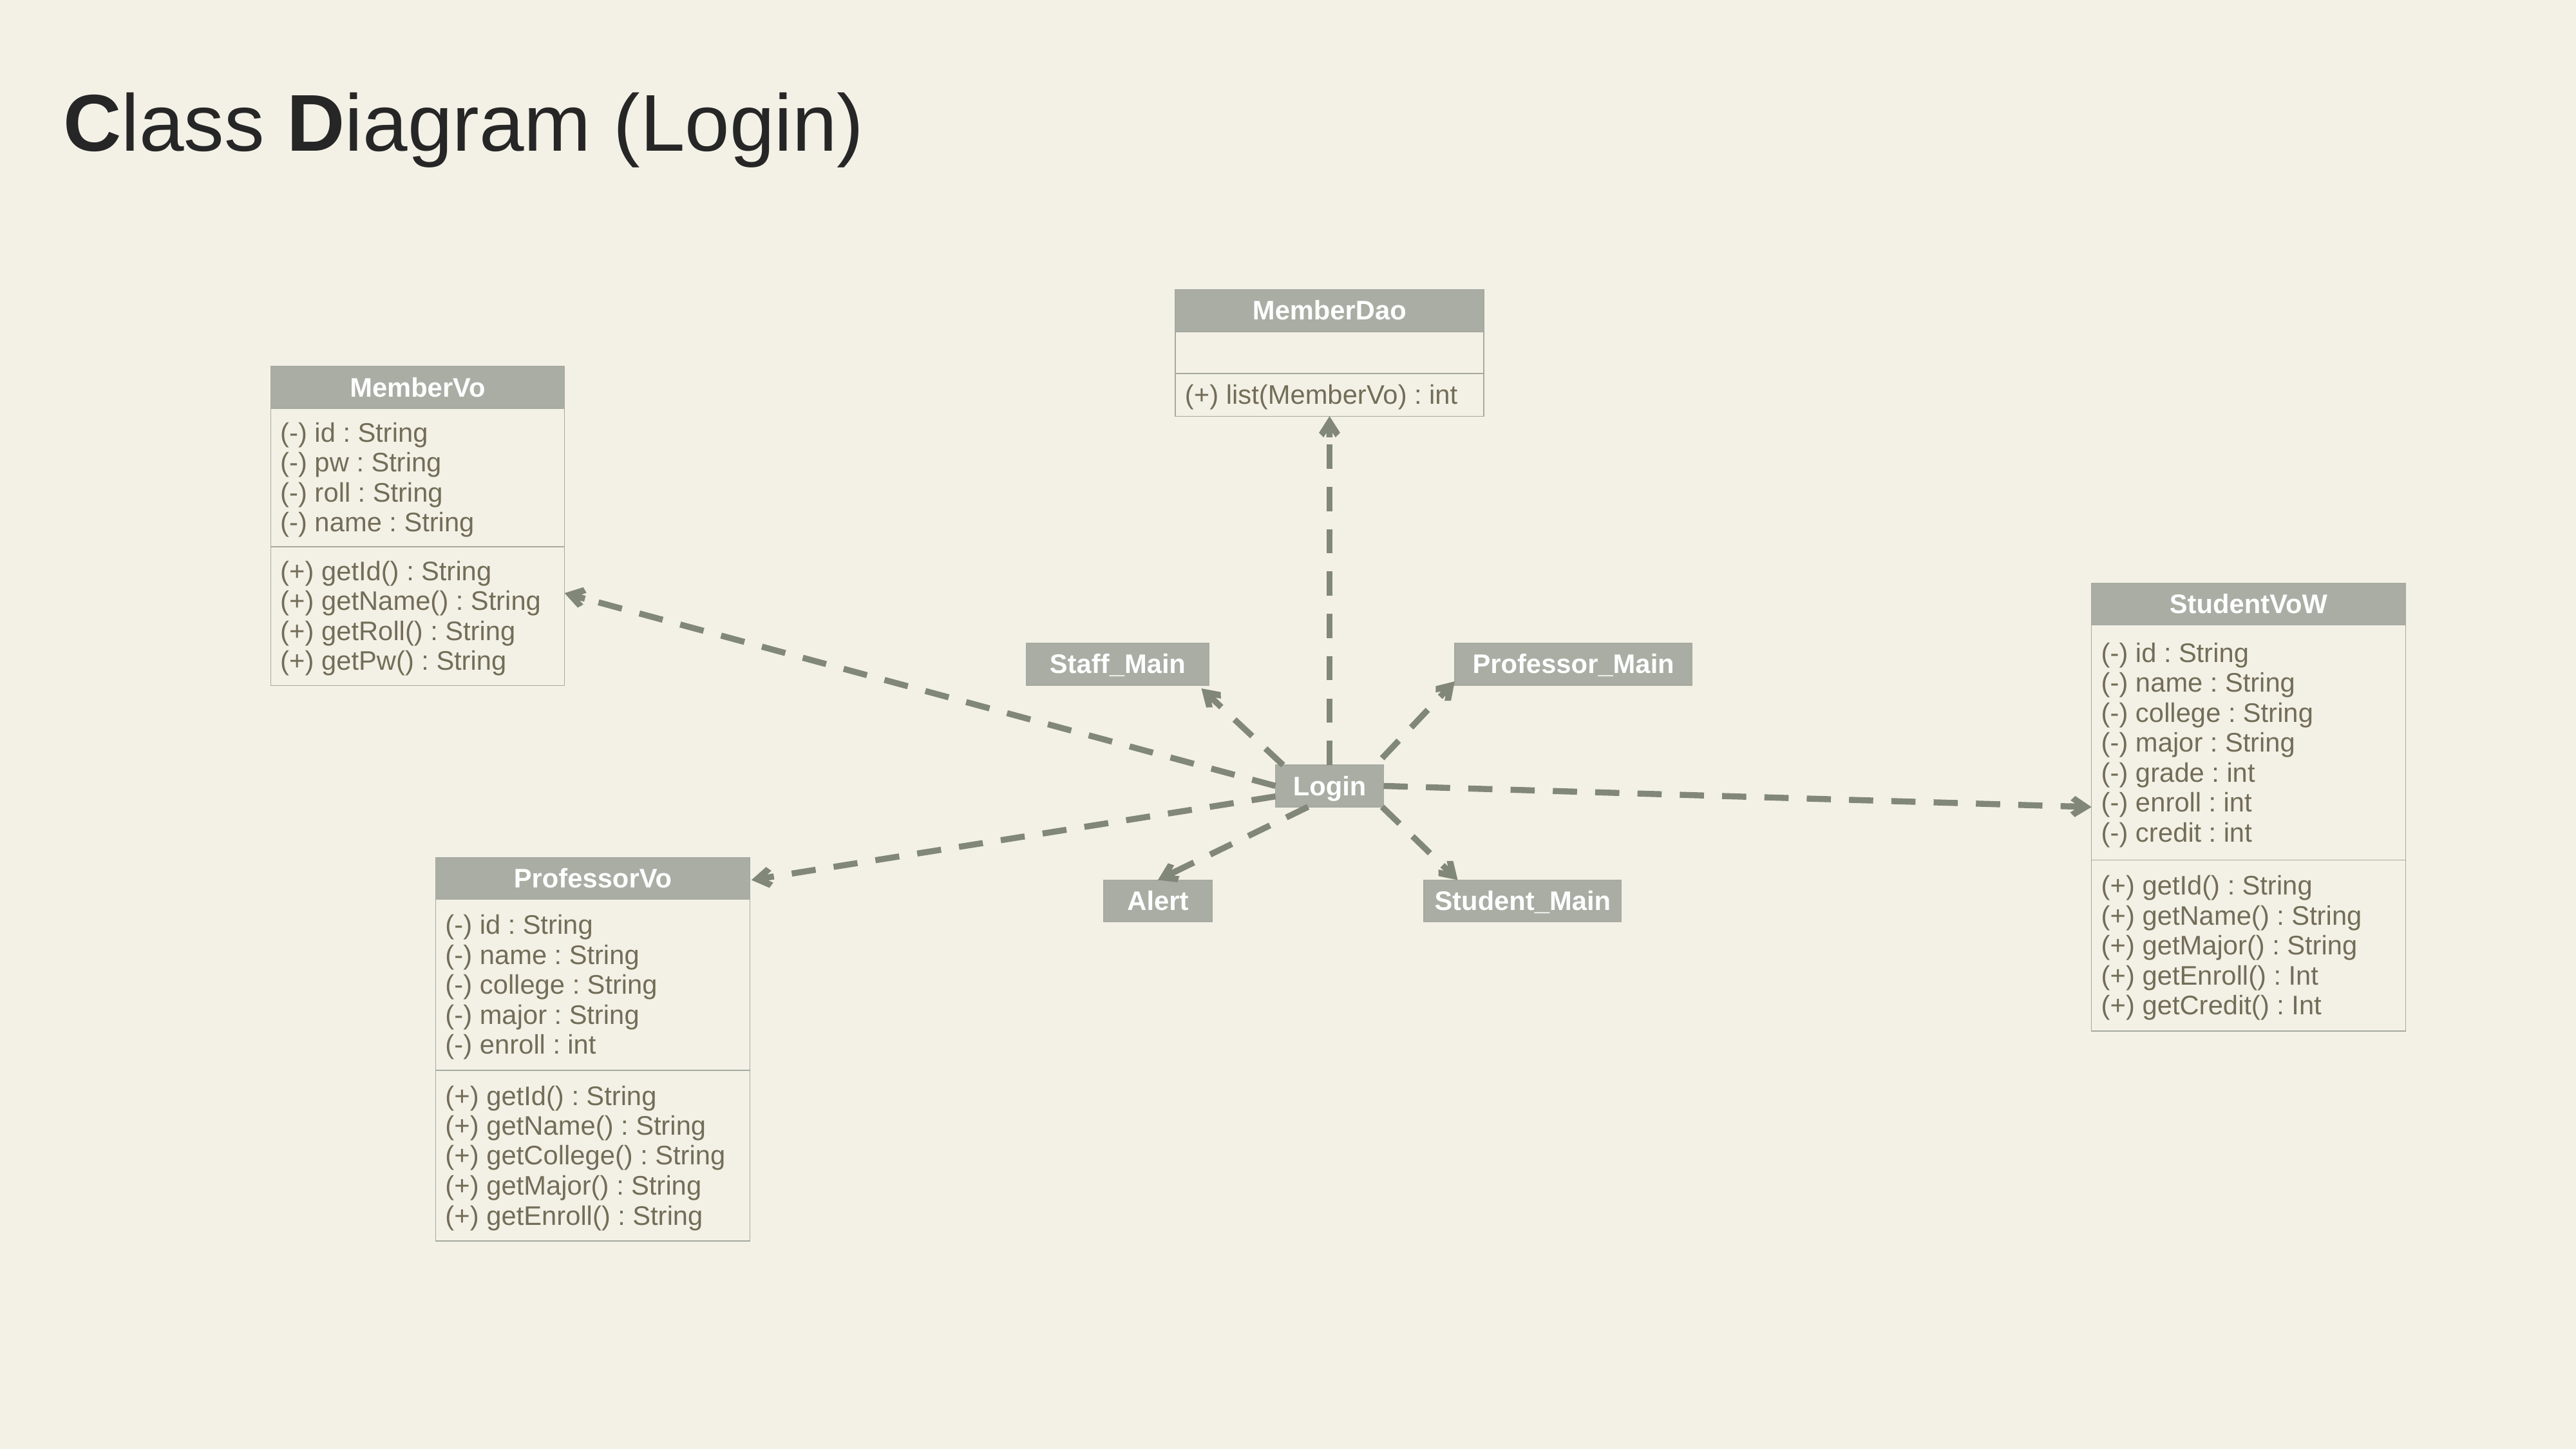

Class Diagram (Login)
| MemberDao |
| --- |
|  |
| (+) list(MemberVo) : int |
| MemberVo |
| --- |
| (-) id : String (-) pw : String (-) roll : String (-) name : String |
| (+) getId() : String (+) getName() : String (+) getRoll() : String (+) getPw() : String |
| StudentVoW |
| --- |
| (-) id : String (-) name : String (-) college : String (-) major : String (-) grade : int (-) enroll : int (-) credit : int |
| (+) getId() : String (+) getName() : String (+) getMajor() : String (+) getEnroll() : Int (+) getCredit() : Int |
| Staff\_Main |
| --- |
| Professor\_Main |
| --- |
| Login |
| --- |
| ProfessorVo |
| --- |
| (-) id : String (-) name : String (-) college : String (-) major : String (-) enroll : int |
| (+) getId() : String (+) getName() : String (+) getCollege() : String (+) getMajor() : String (+) getEnroll() : String |
| Alert |
| --- |
| Student\_Main |
| --- |